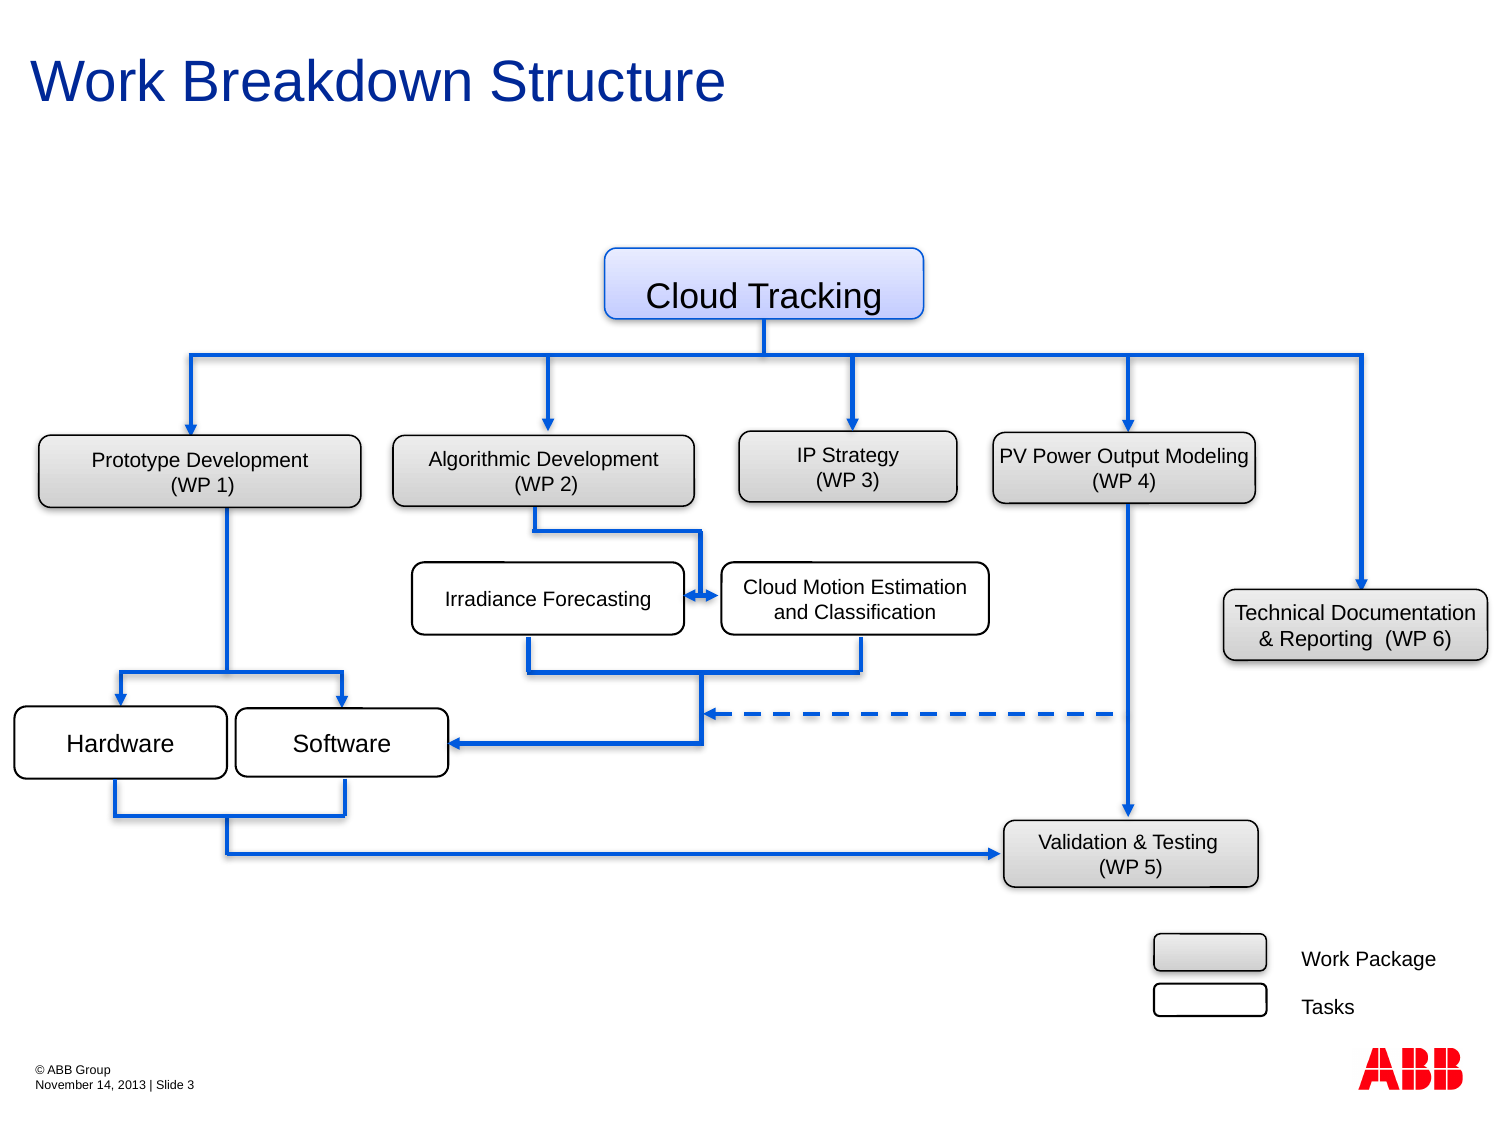

# Work Breakdown Structure

Cloud Tracking
IP Strategy
(WP 3)
PV Power Output Modeling (WP 4)
Prototype Development
 (WP 1)
Algorithmic Development
 (WP 2)
Irradiance Forecasting
Cloud Motion Estimation and Classification
Technical Documentation
& Reporting  (WP 6)
Hardware
Software
Validation & Testing
(WP 5)
Work Package
Tasks